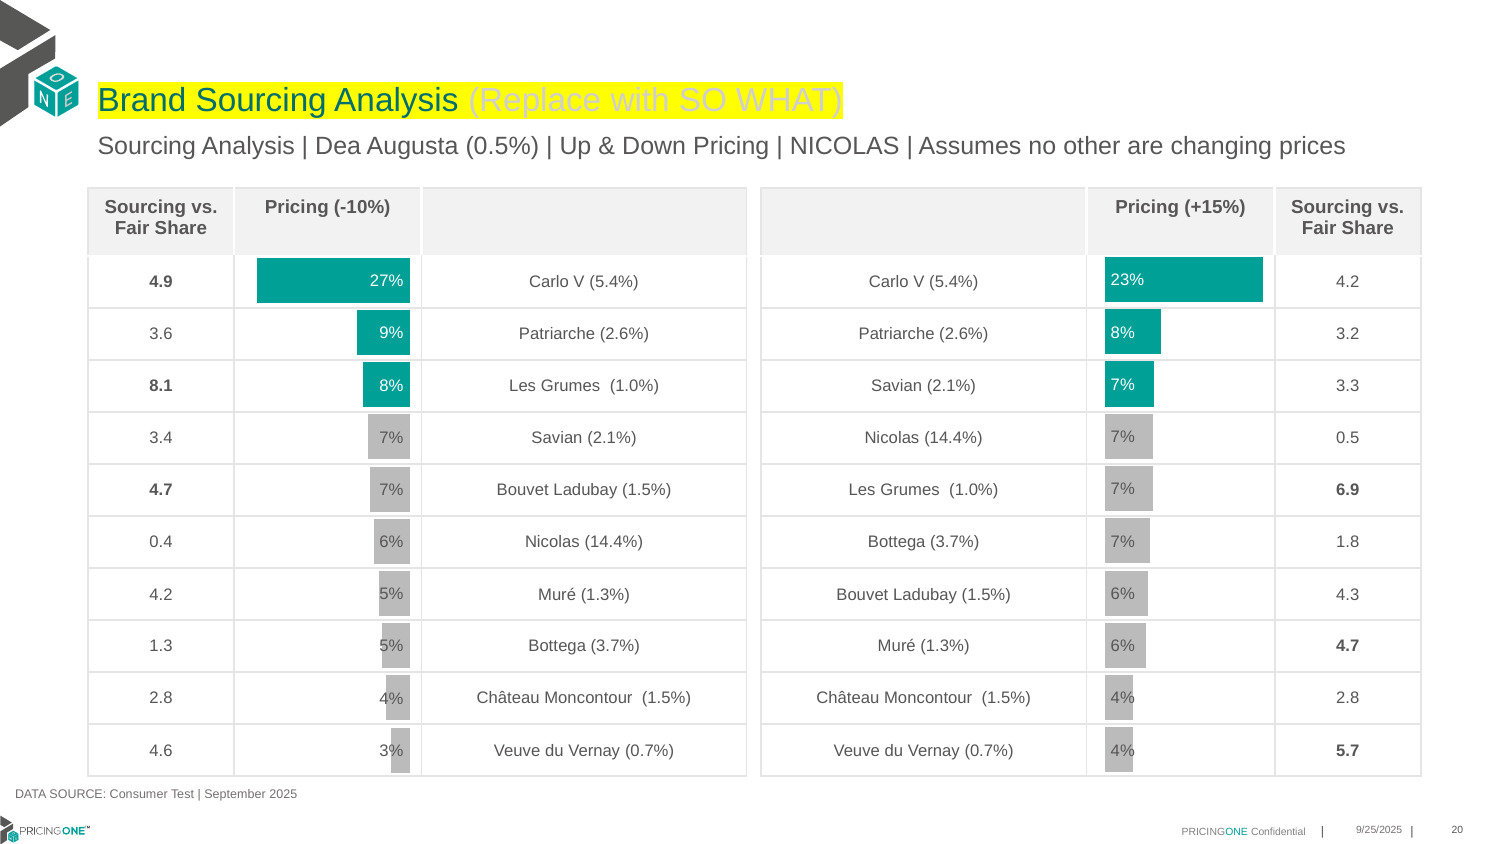

# Brand Sourcing Analysis (Replace with SO WHAT)
Sourcing Analysis | Dea Augusta (0.5%) | Up & Down Pricing | NICOLAS | Assumes no other are changing prices
| Sourcing vs. Fair Share | Pricing (-10%) |  |
| --- | --- | --- |
| 4.9 |  | Carlo V (5.4%) |
| 3.6 |  | Patriarche (2.6%) |
| 8.1 |  | Les Grumes (1.0%) |
| 3.4 |  | Savian (2.1%) |
| 4.7 |  | Bouvet Ladubay (1.5%) |
| 0.4 |  | Nicolas (14.4%) |
| 4.2 |  | Muré (1.3%) |
| 1.3 |  | Bottega (3.7%) |
| 2.8 |  | Château Moncontour (1.5%) |
| 4.6 |  | Veuve du Vernay (0.7%) |
|  | Pricing (+15%) | Sourcing vs. Fair Share |
| --- | --- | --- |
| Carlo V (5.4%) |  | 4.2 |
| Patriarche (2.6%) |  | 3.2 |
| Savian (2.1%) |  | 3.3 |
| Nicolas (14.4%) |  | 0.5 |
| Les Grumes (1.0%) |  | 6.9 |
| Bottega (3.7%) |  | 1.8 |
| Bouvet Ladubay (1.5%) |  | 4.3 |
| Muré (1.3%) |  | 4.7 |
| Château Moncontour (1.5%) |  | 2.8 |
| Veuve du Vernay (0.7%) |  | 5.7 |

### Chart

| Category | Dea Augusta (0.5%) |
|---|---|
| Carlo V (5.4%) | 0.23220333283043998 |
| Patriarche (2.6%) | 0.08190542820392492 |
| Savian (2.1%) | 0.07158598195747429 |
| Nicolas (14.4%) | 0.07147337326422615 |
| Les Grumes  (1.0%) | 0.07049434199077557 |
| Bottega (3.7%) | 0.06703275144543958 |
| Bouvet Ladubay (1.5%) | 0.06380667688600357 |
| Muré (1.3%) | 0.06067346224590322 |
| Château Moncontour  (1.5%) | 0.04177711084348668 |
| Veuve du Vernay (0.7%) | 0.04080813967419796 |

### Chart

| Category | Dea Augusta (0.5%) |
|---|---|
| Carlo V (5.4%) | 0.26814633674301935 |
| Patriarche (2.6%) | 0.09216277265502211 |
| Les Grumes  (1.0%) | 0.08244724048189957 |
| Savian (2.1%) | 0.07352251542103597 |
| Bouvet Ladubay (1.5%) | 0.06982587604787423 |
| Nicolas (14.4%) | 0.06300620135165605 |
| Muré (1.3%) | 0.05386596418479838 |
| Bottega (3.7%) | 0.049069637100048955 |
| Château Moncontour  (1.5%) | 0.04165744736482083 |
| Veuve du Vernay (0.7%) | 0.03293868483733661 |
DATA SOURCE: Consumer Test | September 2025

9/25/2025
20